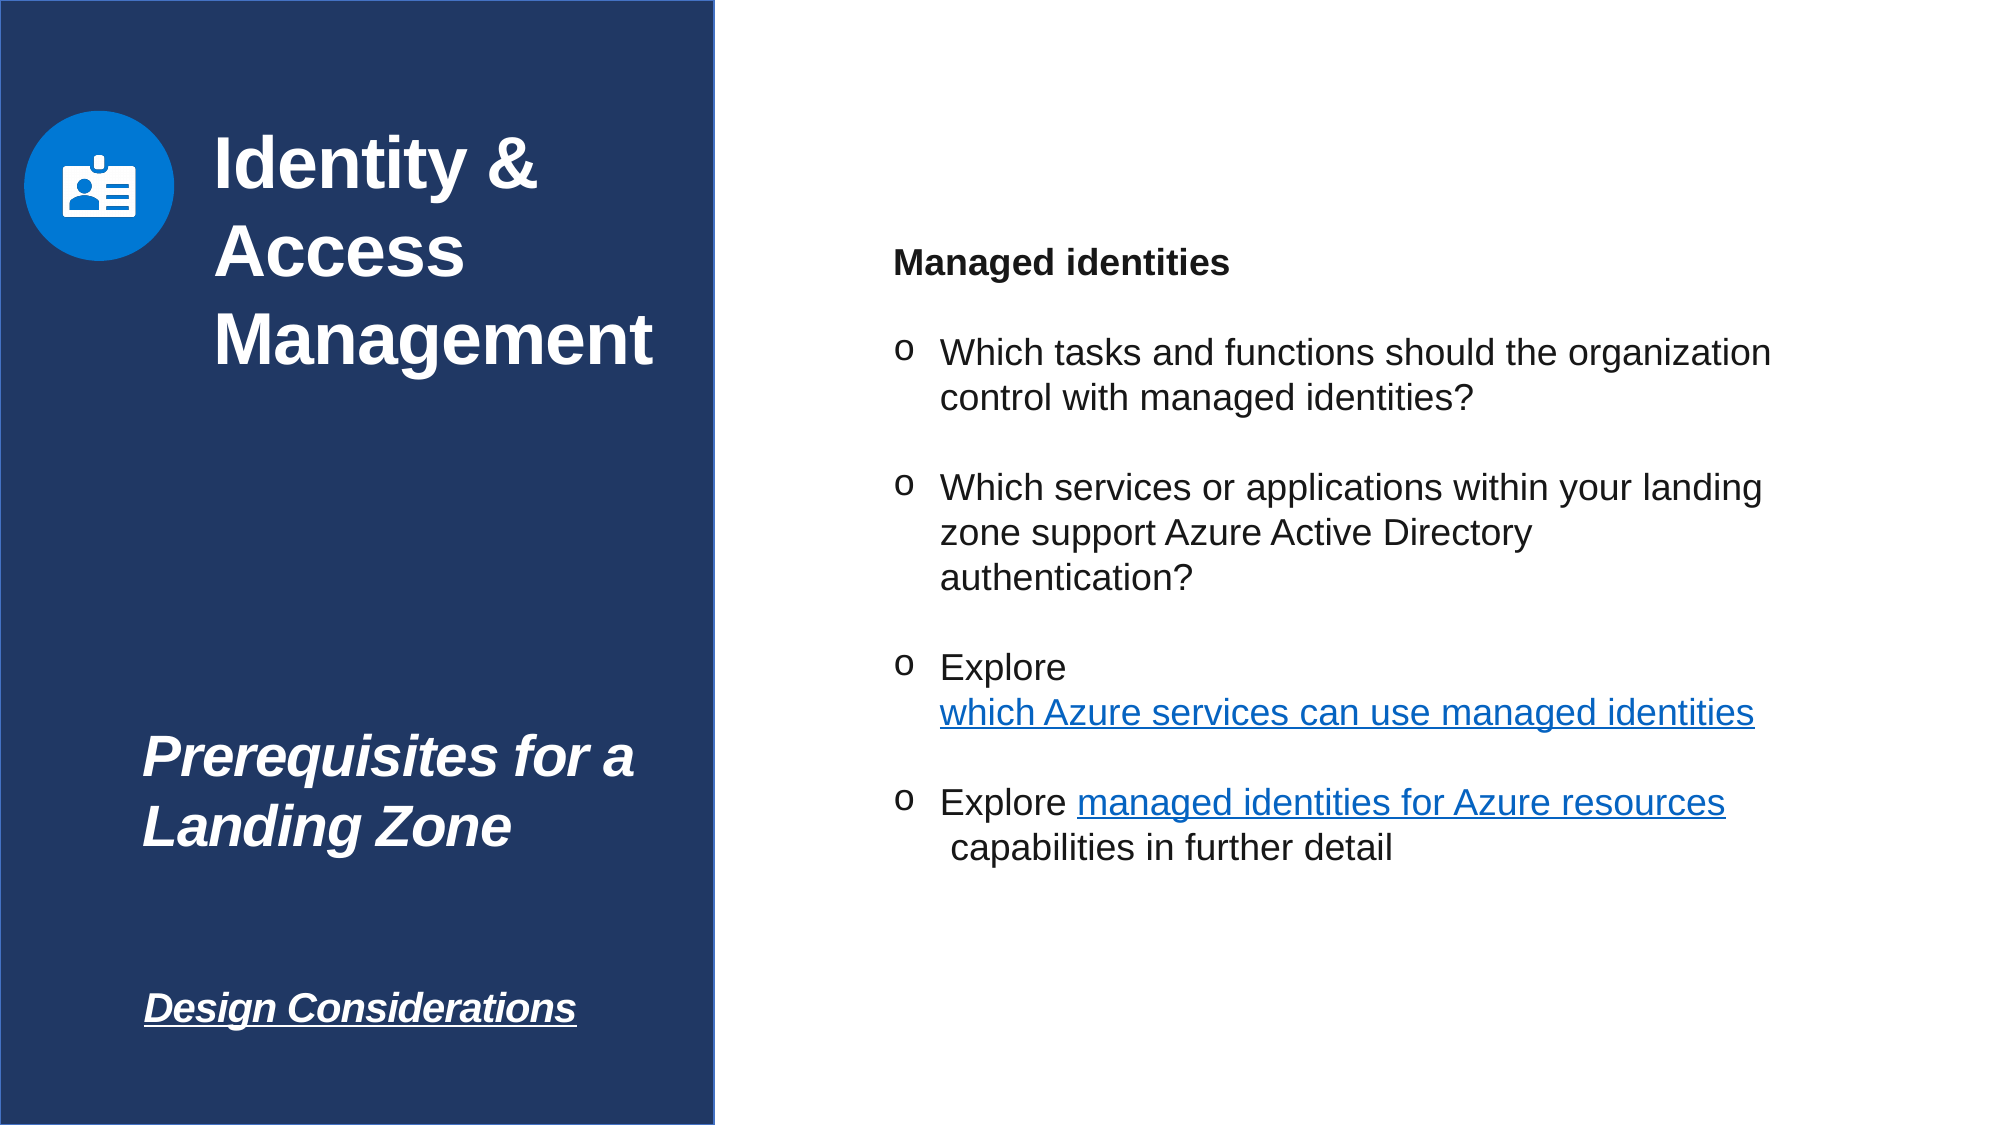

Identity & Access Management

Managed identities

Which tasks and functions should the organization control with managed identities?

Which services or applications within your landing zone support Azure Active Directory authentication?

Explore which Azure services can use managed identities

Explore managed identities for Azure resources capabilities in further detail

Prerequisites for a Landing Zone

Design Considerations